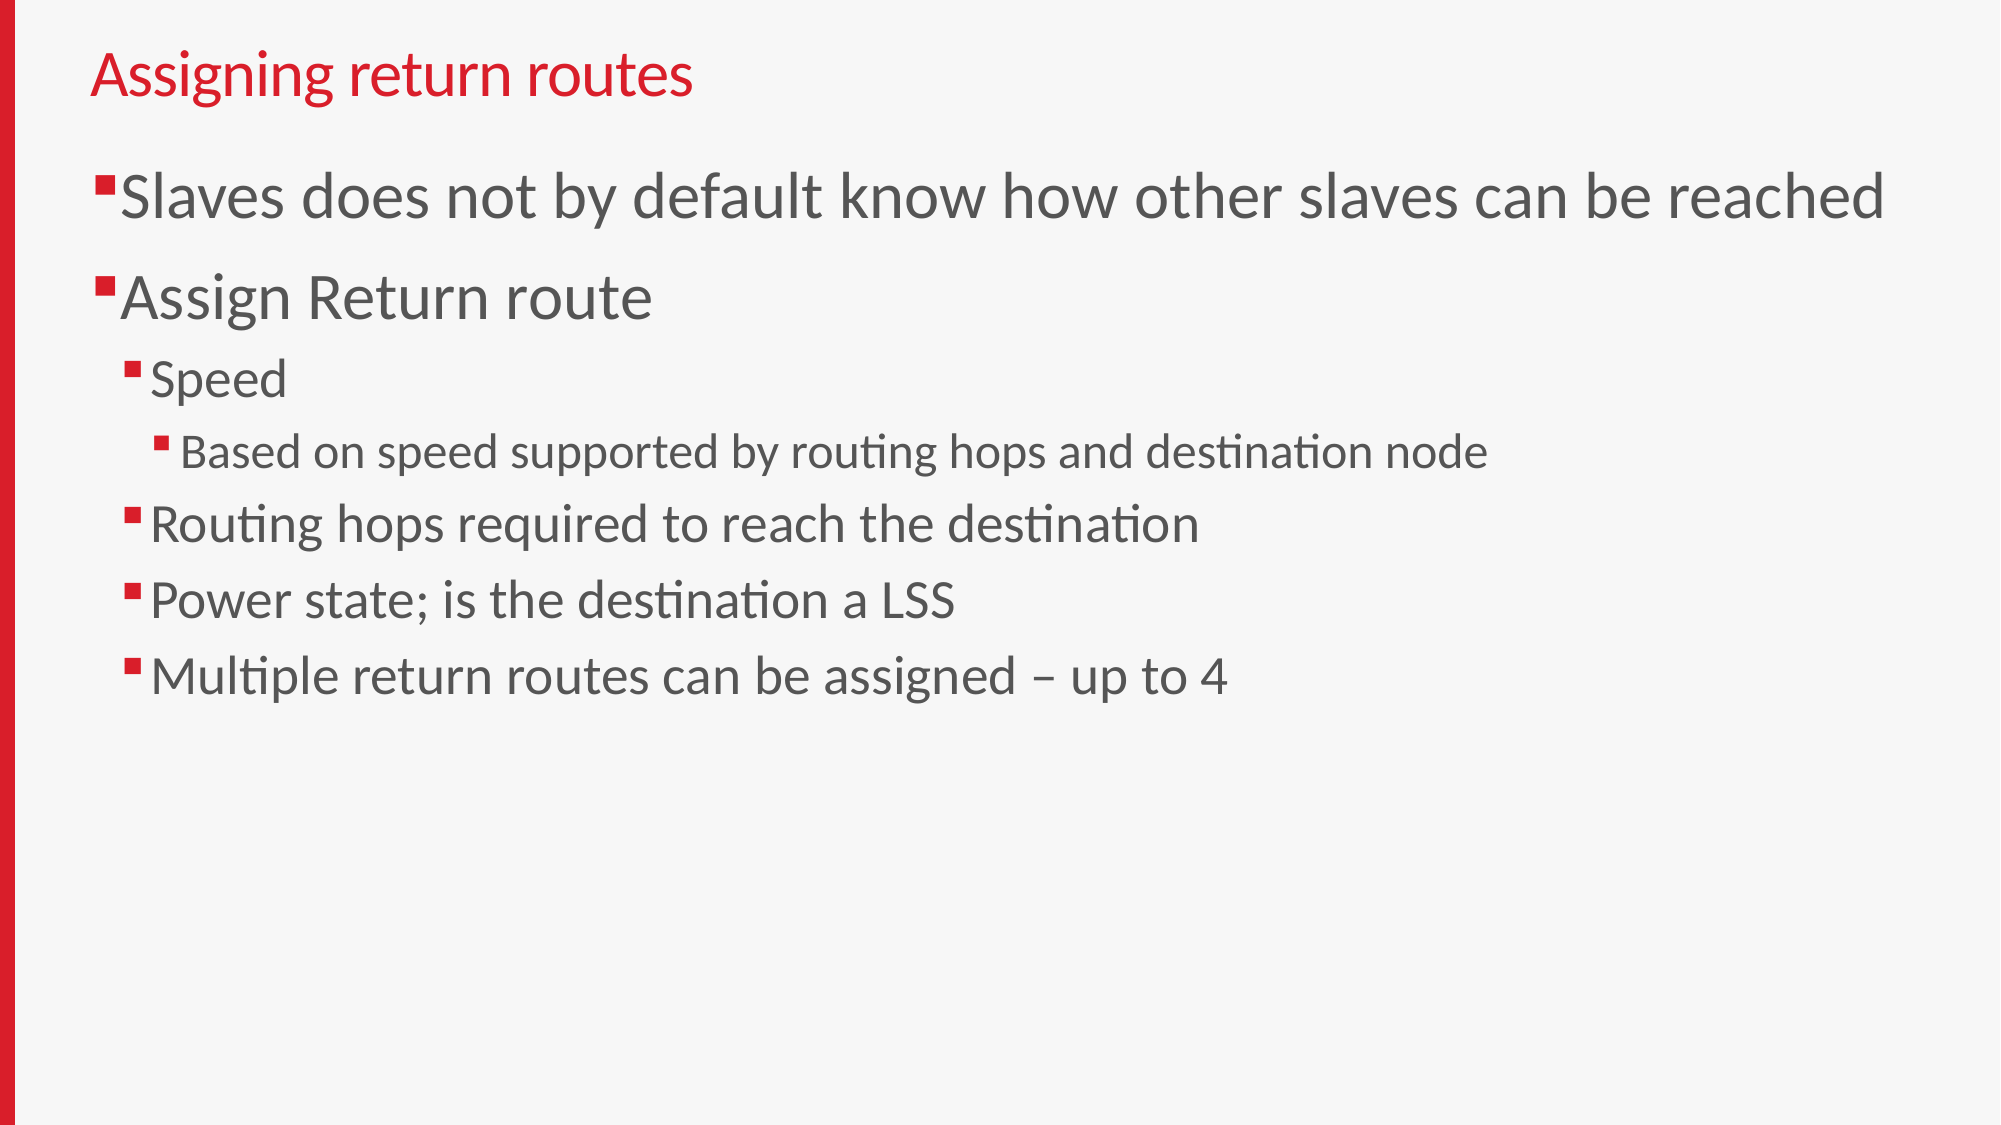

# Assigning return routes
Slaves does not by default know how other slaves can be reached
Assign Return route
Speed
Based on speed supported by routing hops and destination node
Routing hops required to reach the destination
Power state; is the destination a LSS
Multiple return routes can be assigned – up to 4